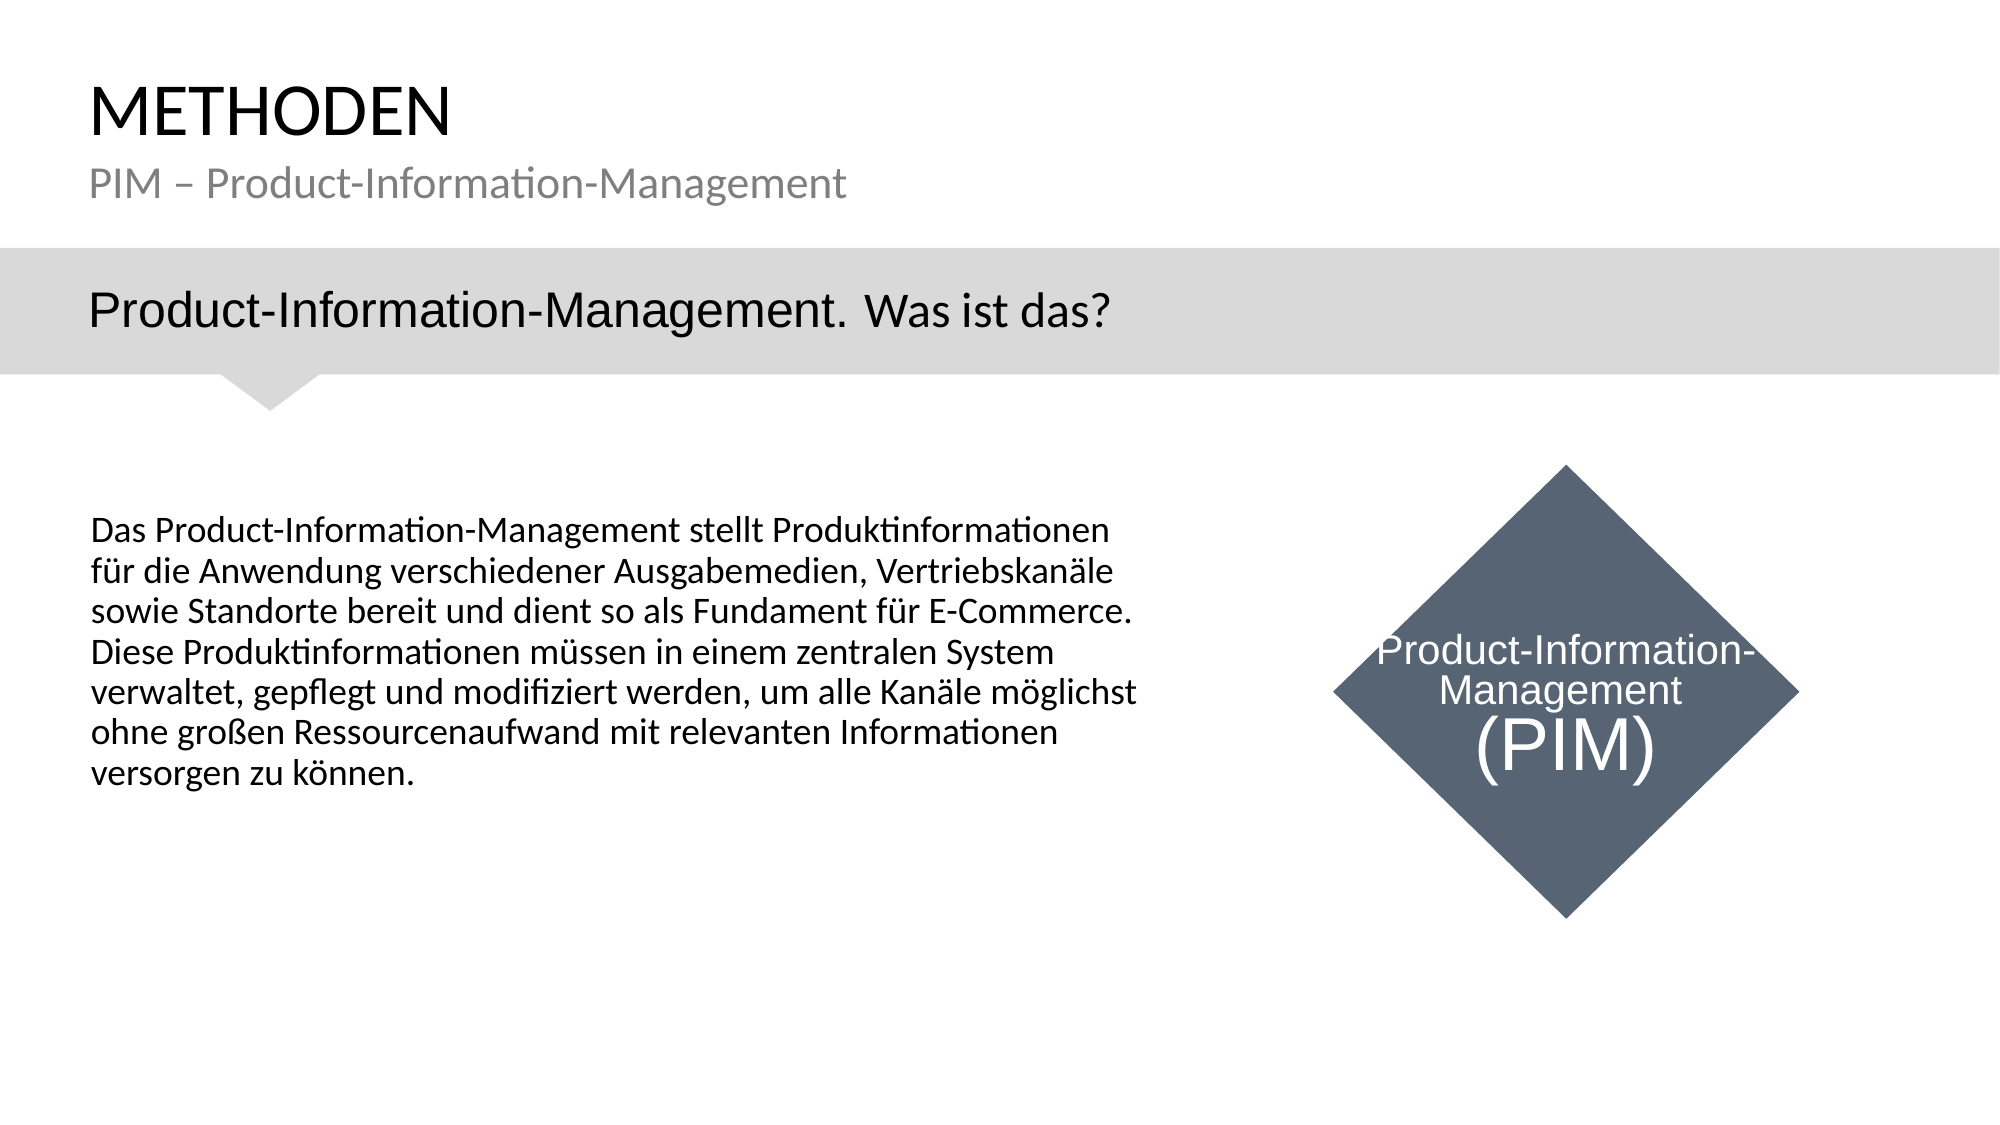

# METHODEN
PIM – Product-Information-Management
Product-Information-Management. Was ist das?

Product-Information-
Management
(PIM)
Das Product-Information-Management stellt Produktinformationen für die Anwendung verschiedener Ausgabemedien, Vertriebskanäle sowie Standorte bereit und dient so als Fundament für E-Commerce. Diese Produktinformationen müssen in einem zentralen System verwaltet, gepflegt und modifiziert werden, um alle Kanäle möglichst ohne großen Ressourcenaufwand mit relevanten Informationen versorgen zu können.